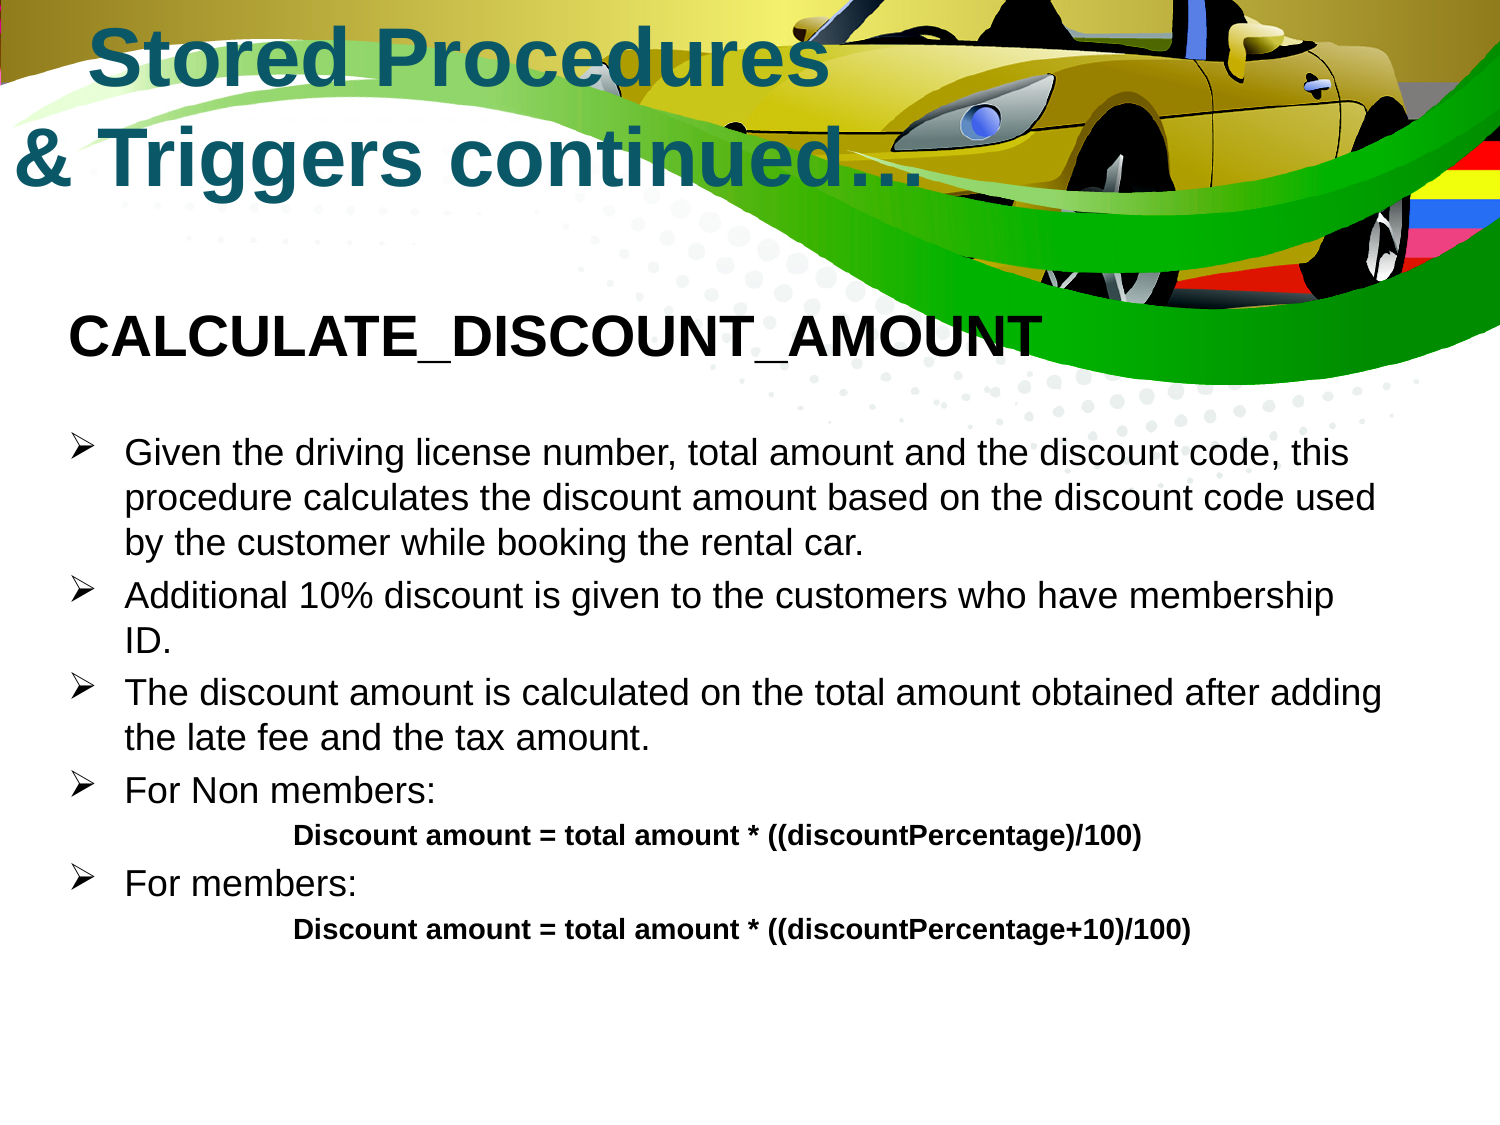

Stored Procedures
& Triggers continued…
CALCULATE_DISCOUNT_AMOUNT

Given the driving license number, total amount and the discount code, this procedure calculates the discount amount based on the discount code used by the customer while booking the rental car.
Additional 10% discount is given to the customers who have membership ID.
The discount amount is calculated on the total amount obtained after adding the late fee and the tax amount.
For Non members:
	Discount amount = total amount * ((discountPercentage)/100)
For members:
	Discount amount = total amount * ((discountPercentage+10)/100)